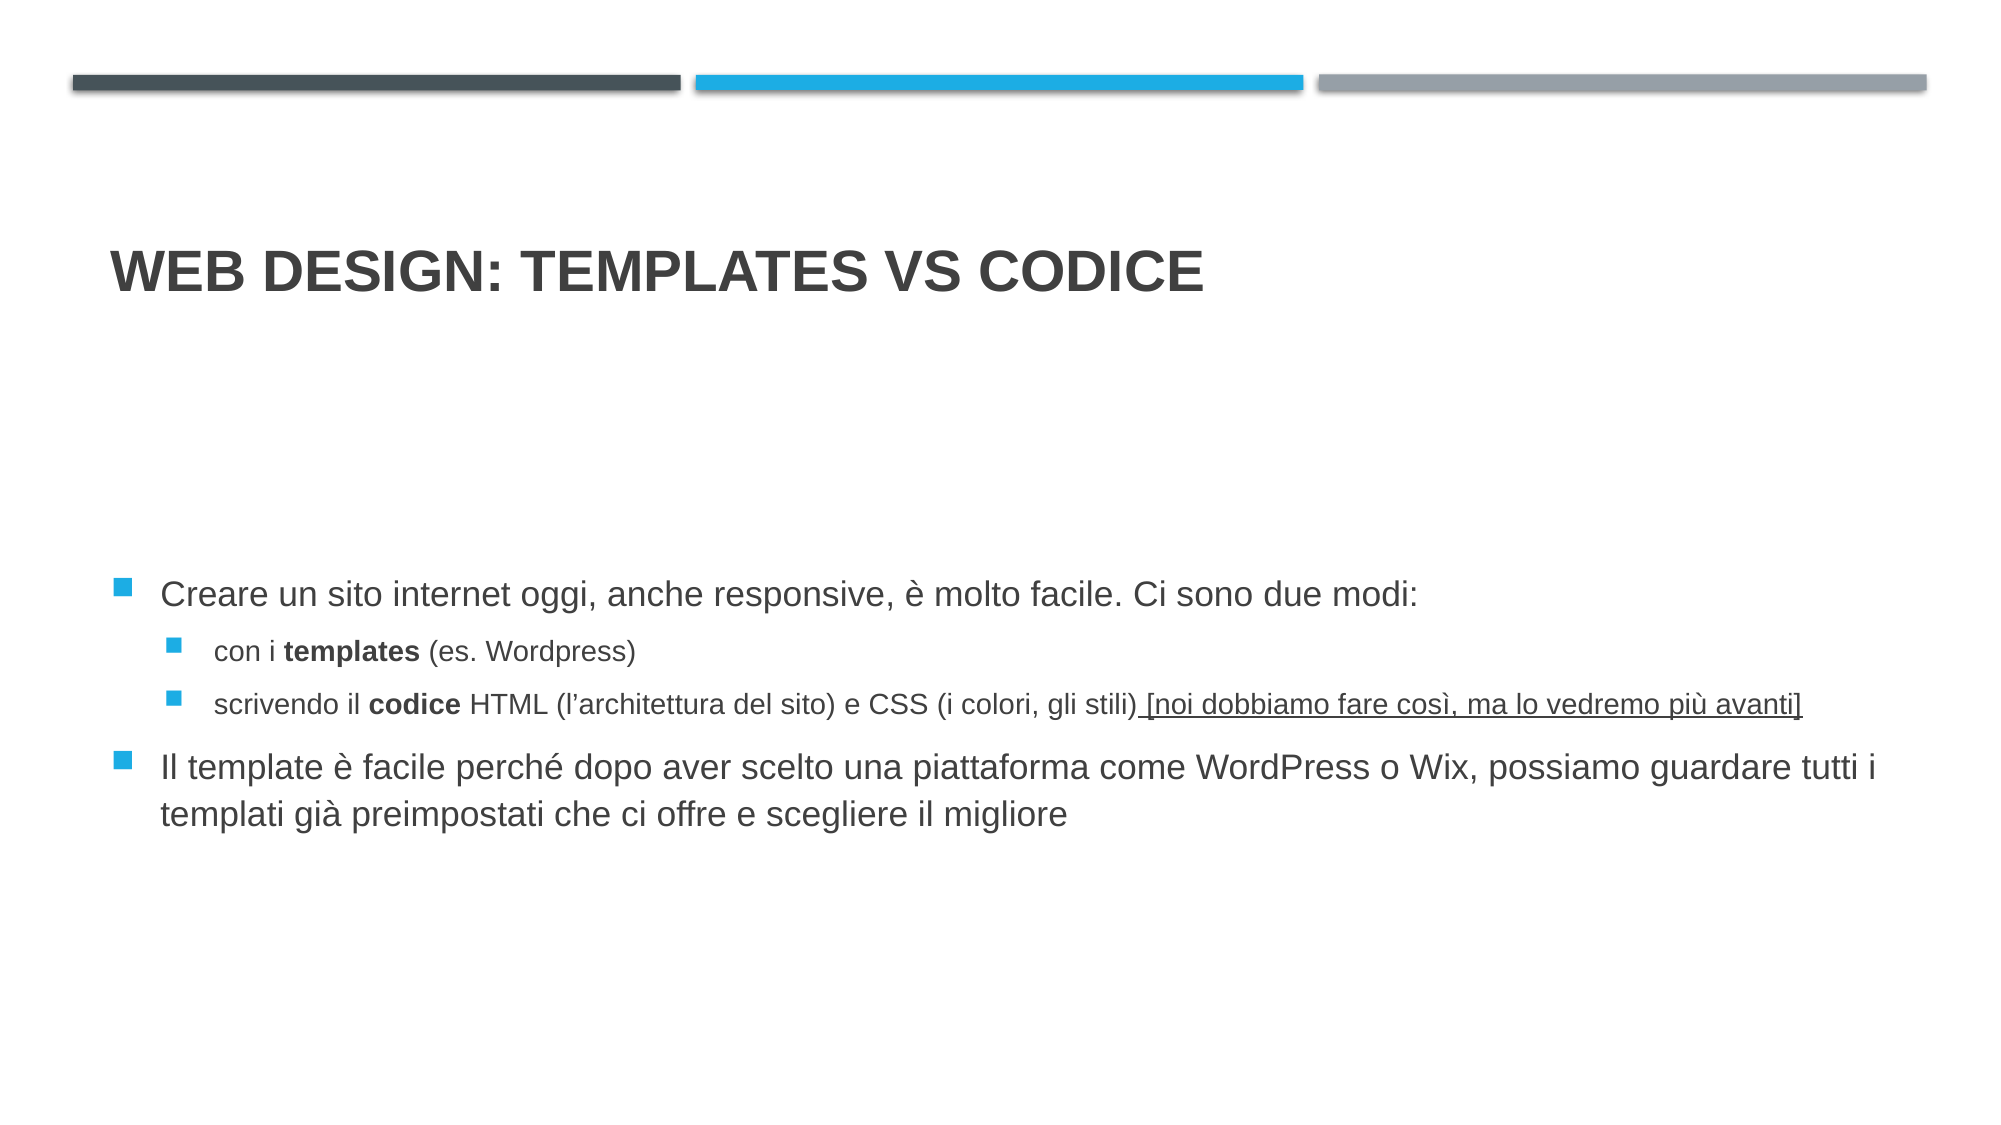

# Web design: templates vs codice
Creare un sito internet oggi, anche responsive, è molto facile. Ci sono due modi:
con i templates (es. Wordpress)
scrivendo il codice HTML (l’architettura del sito) e CSS (i colori, gli stili) [noi dobbiamo fare così, ma lo vedremo più avanti]
Il template è facile perché dopo aver scelto una piattaforma come WordPress o Wix, possiamo guardare tutti i templati già preimpostati che ci offre e scegliere il migliore